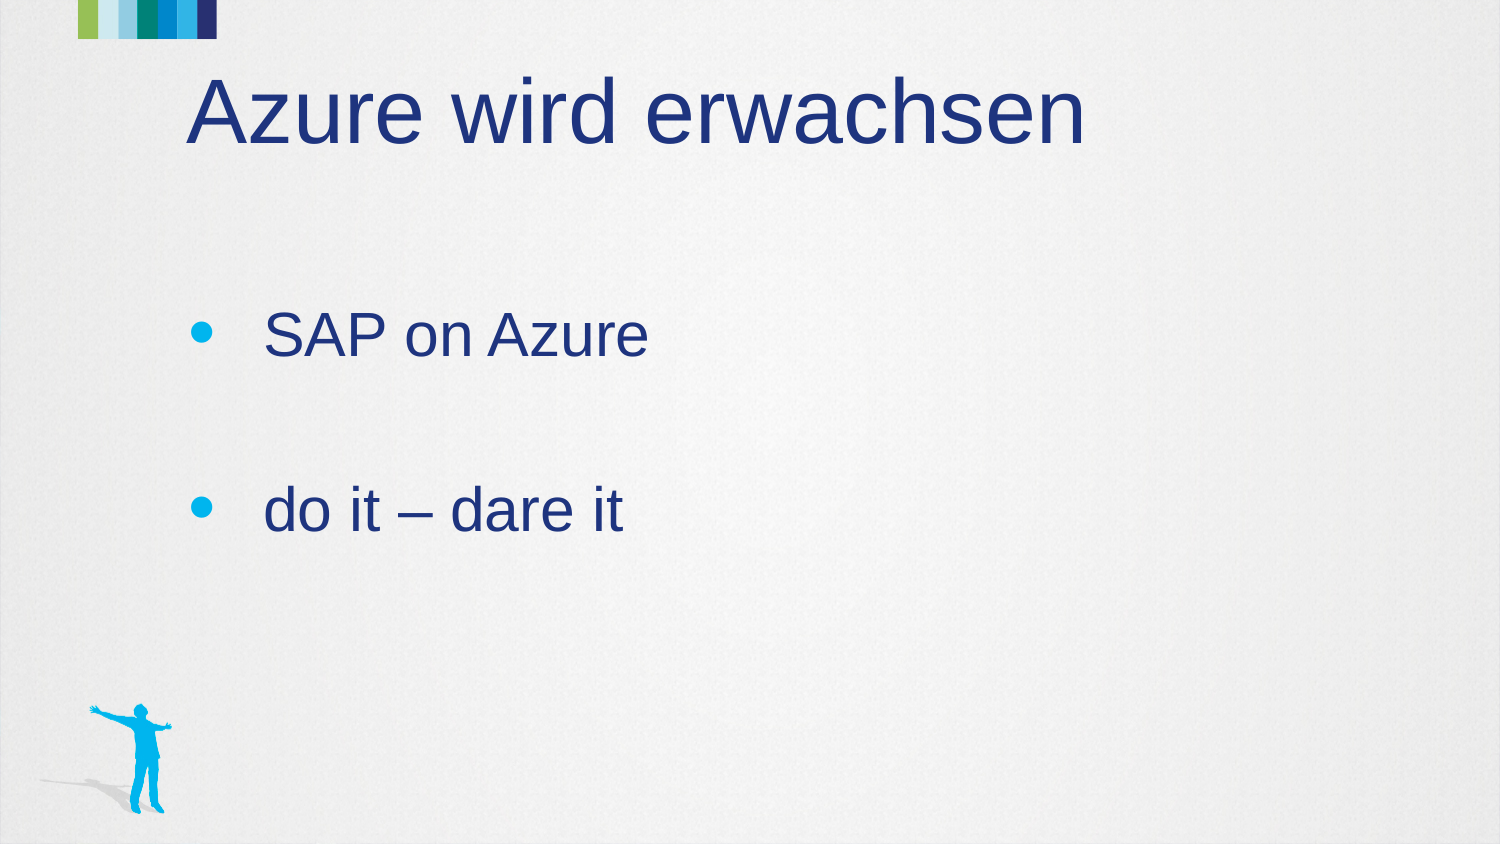

# Azure wird erwachsen

SAP on Azure

do it – dare it